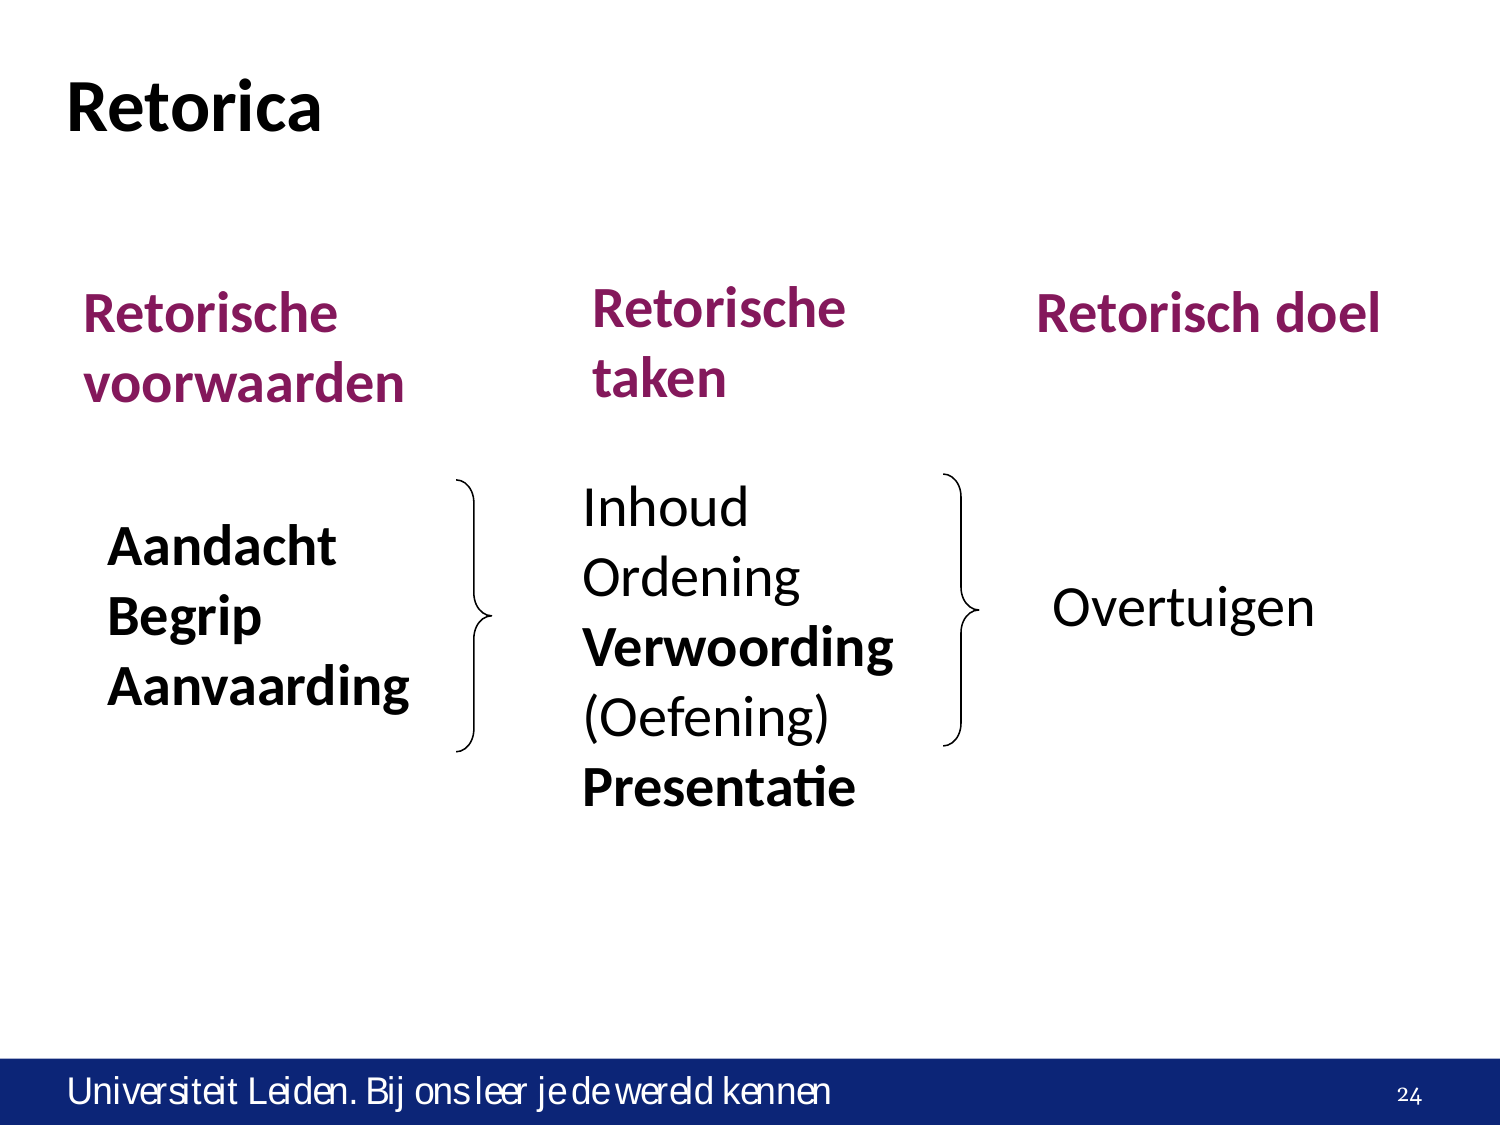

# Retorica
Retorische
taken
Retorische
voorwaarden
Retorisch doel

Inhoud
Ordening
Verwoording
(Oefening)
Presentatie

Aandacht
Begrip
Aanvaarding

Overtuigen